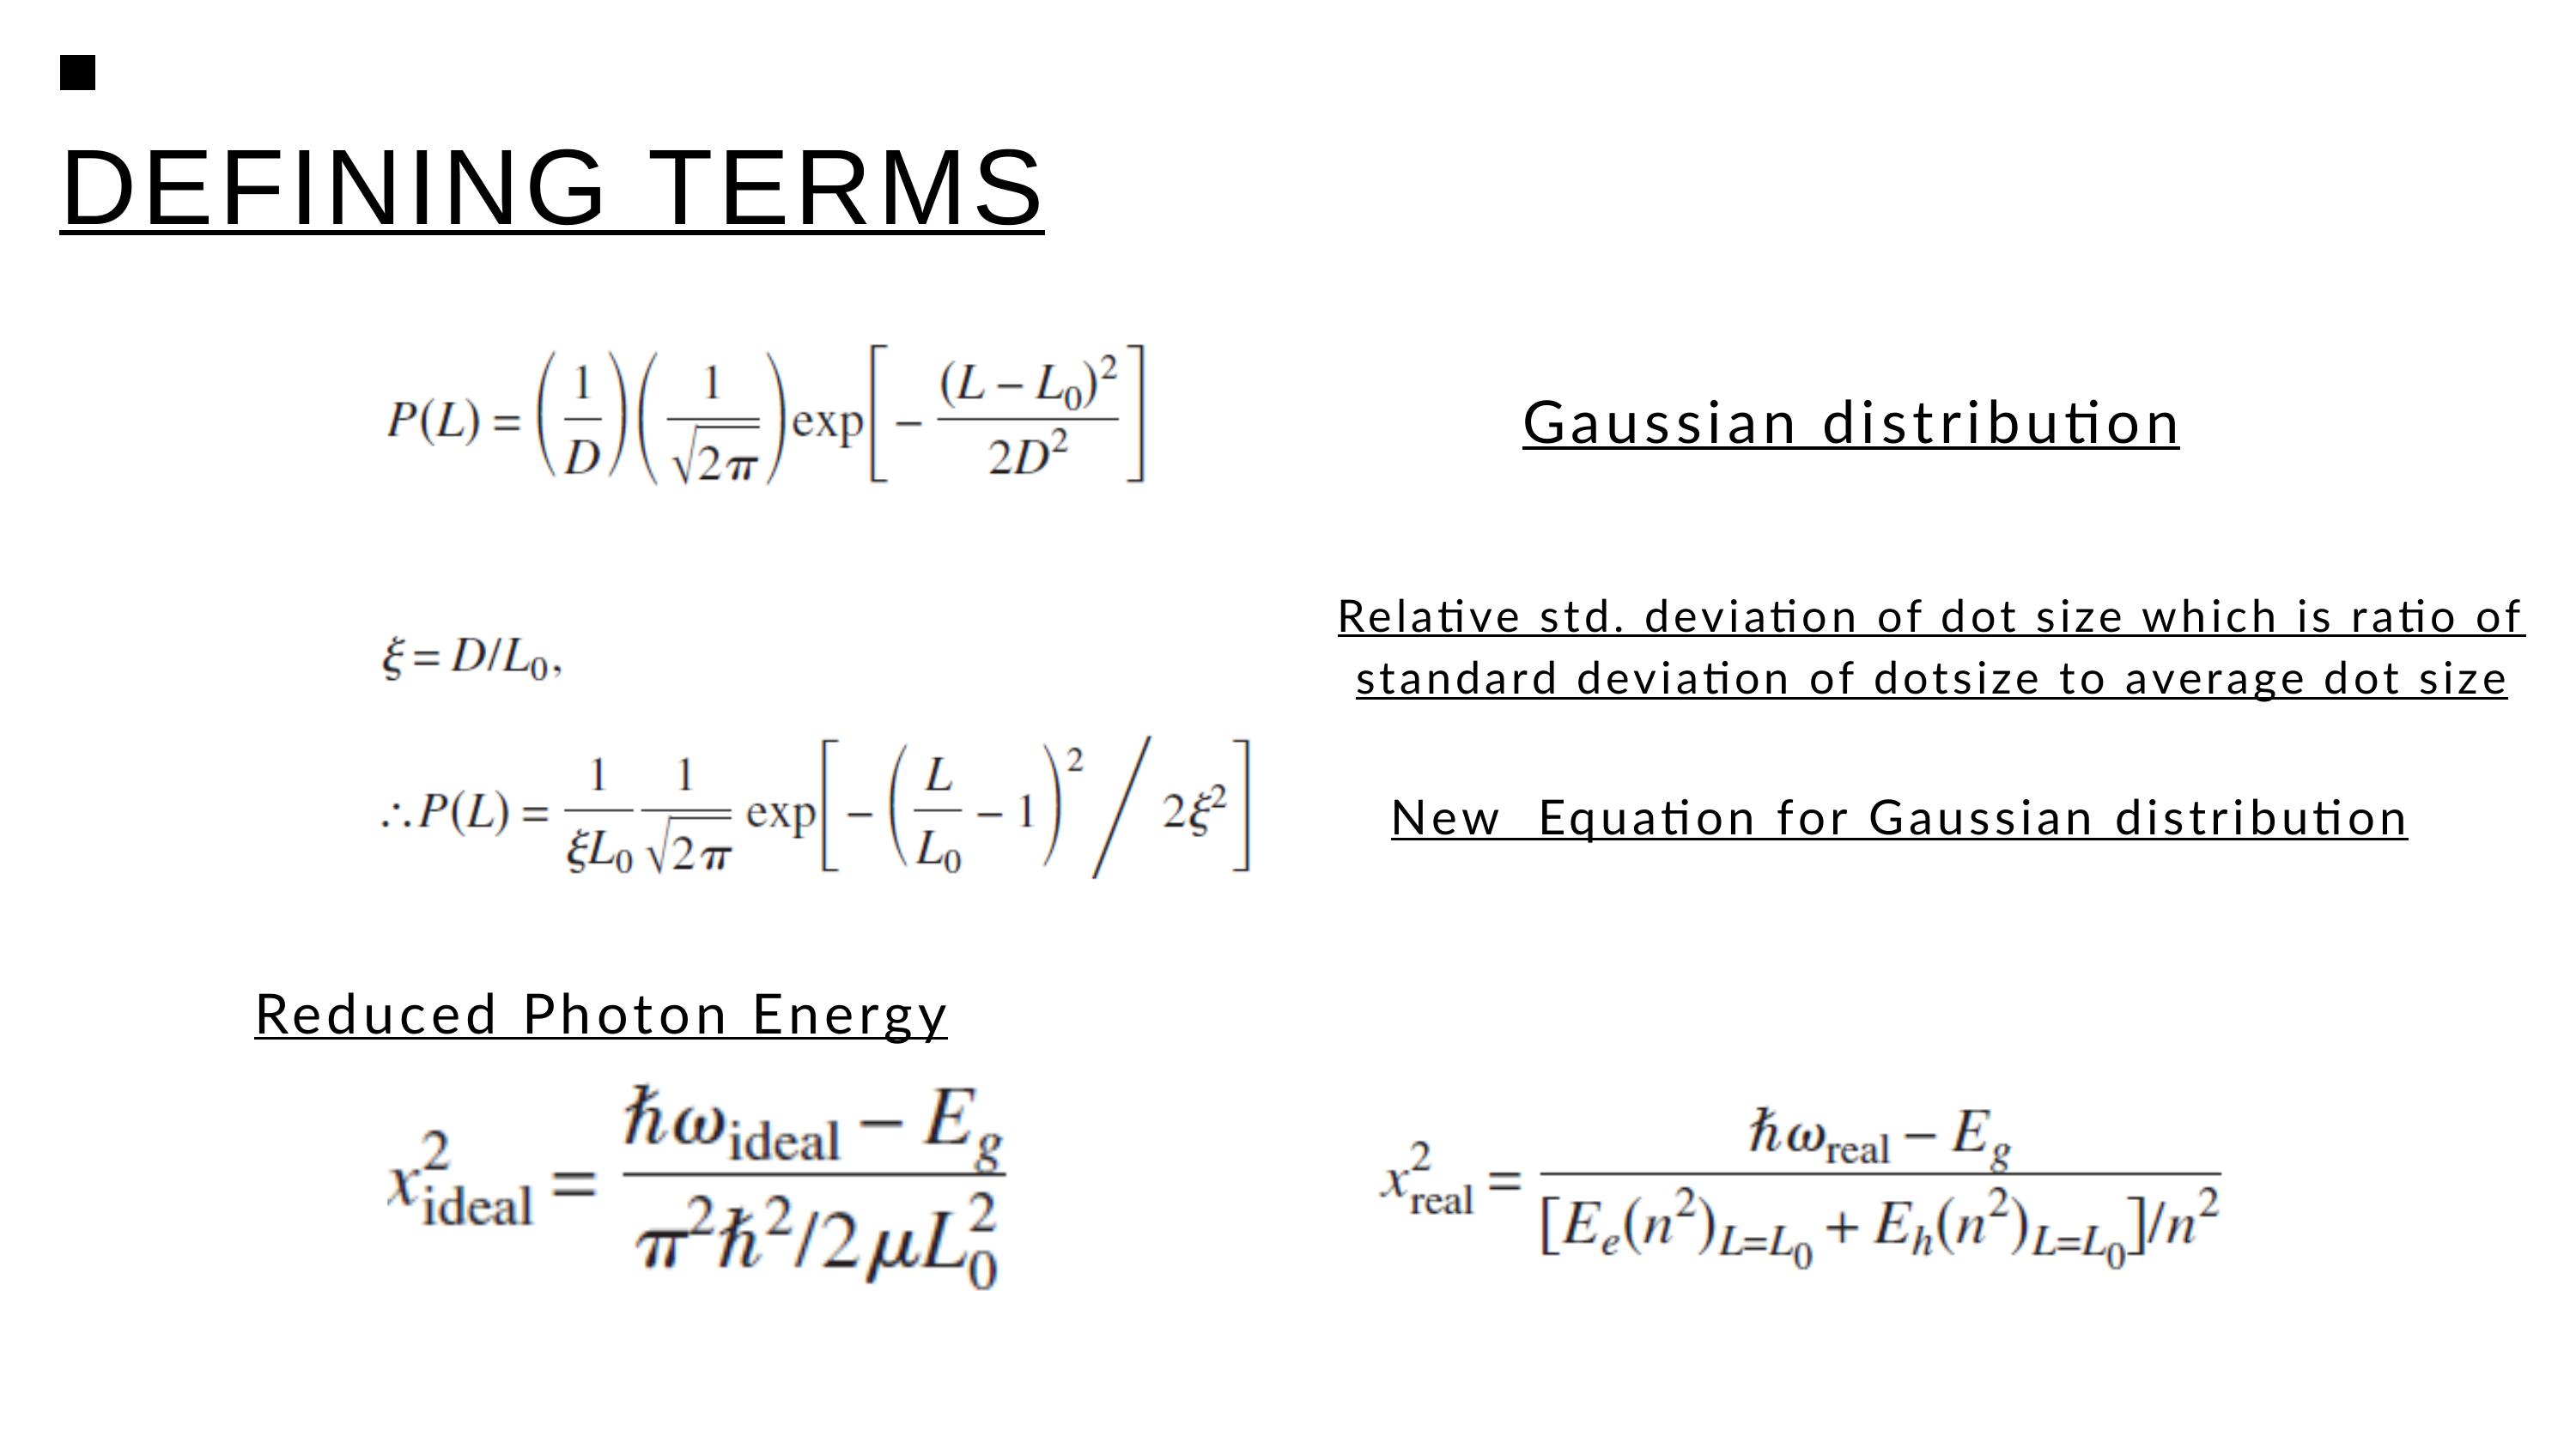

DEFINING TERMS

Gaussian distribution
Relative std. deviation of dot size which is ratio of standard deviation of dotsize to average dot size

New  Equation for Gaussian distribution
Reduced Photon Energy